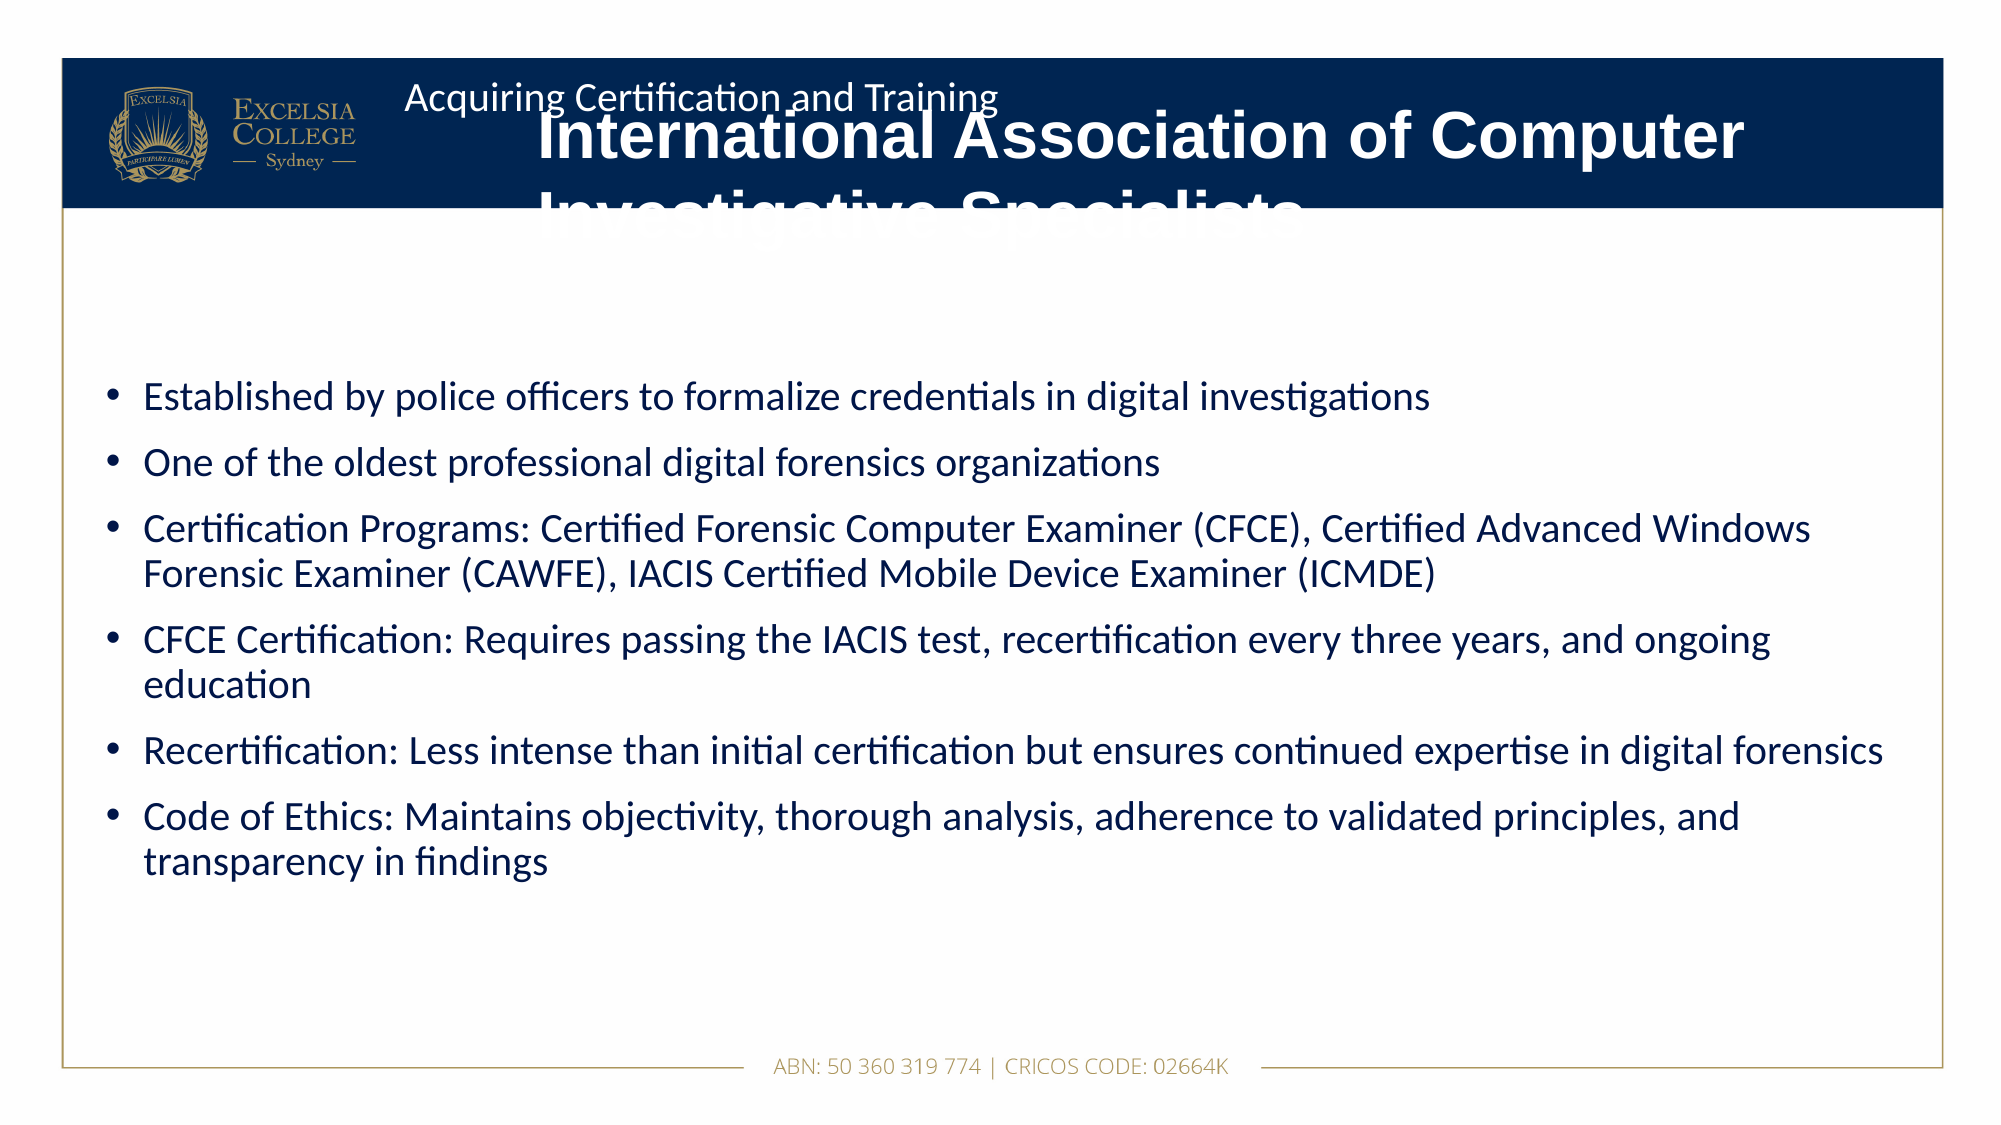

# Acquiring Certification and Training
International Association of Computer Investigative Specialists
Established by police officers to formalize credentials in digital investigations
One of the oldest professional digital forensics organizations
Certification Programs: Certified Forensic Computer Examiner (CFCE), Certified Advanced Windows Forensic Examiner (CAWFE), IACIS Certified Mobile Device Examiner (ICMDE)
CFCE Certification: Requires passing the IACIS test, recertification every three years, and ongoing education
Recertification: Less intense than initial certification but ensures continued expertise in digital forensics
Code of Ethics: Maintains objectivity, thorough analysis, adherence to validated principles, and transparency in findings